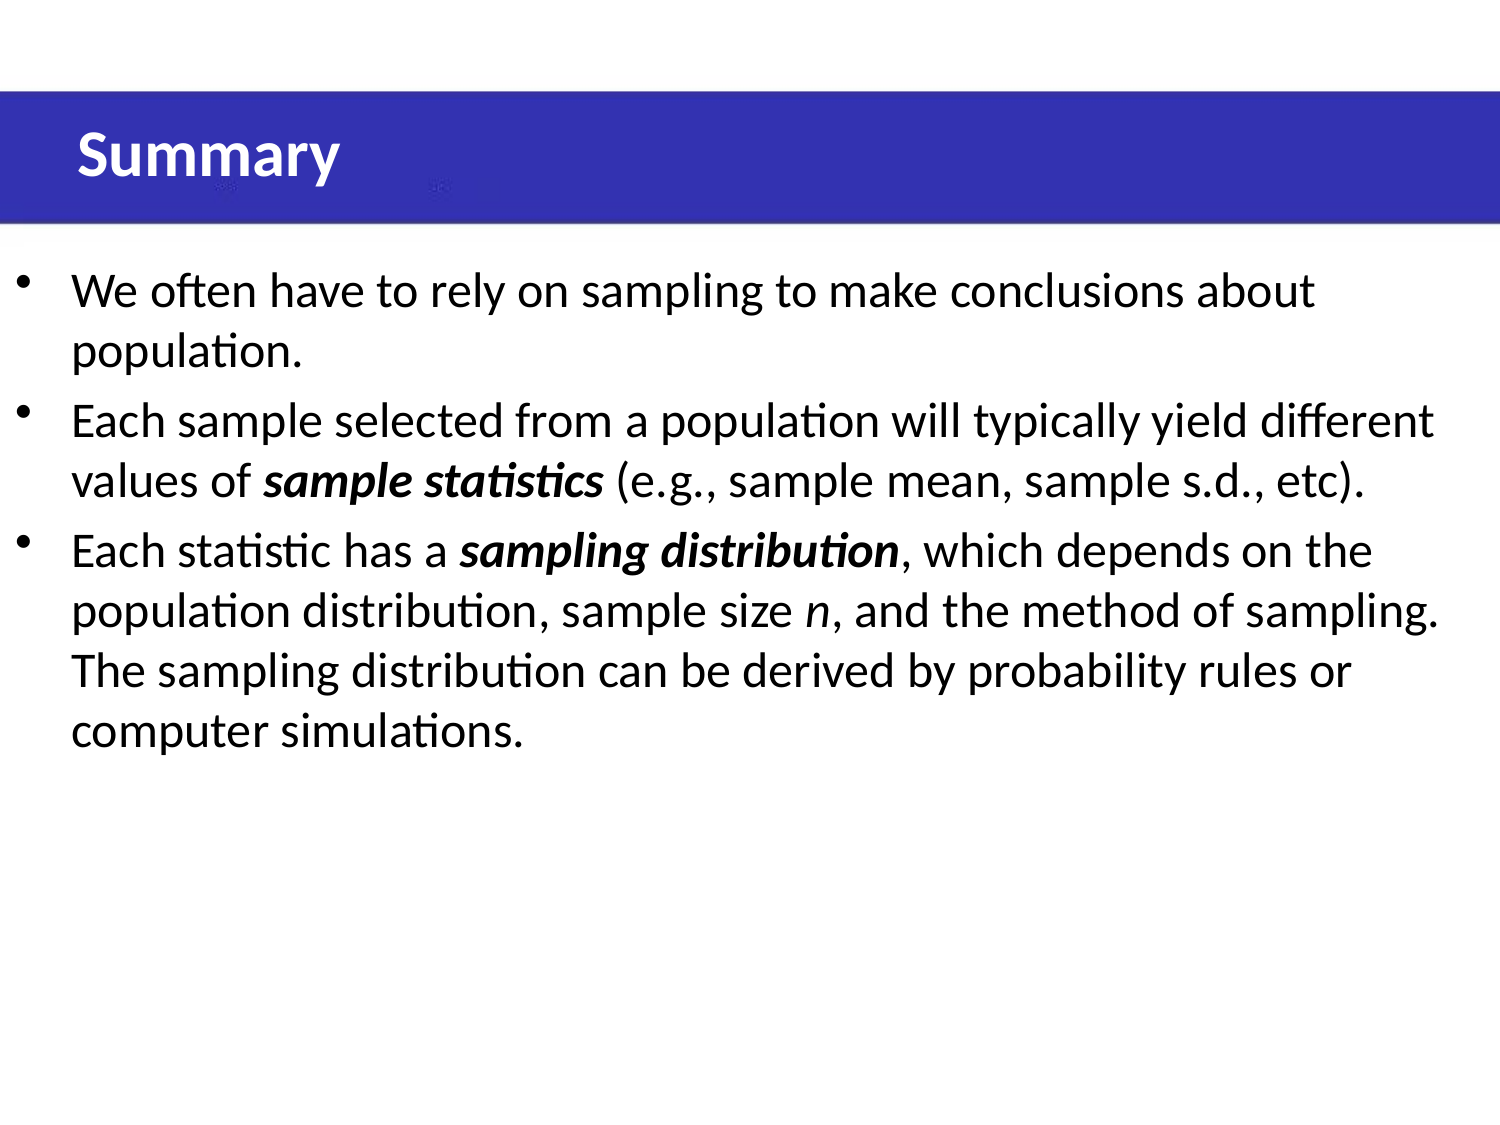

Summary
We often have to rely on sampling to make conclusions about population.
Each sample selected from a population will typically yield different values of sample statistics (e.g., sample mean, sample s.d., etc).
Each statistic has a sampling distribution, which depends on the population distribution, sample size n, and the method of sampling. The sampling distribution can be derived by probability rules or computer simulations.